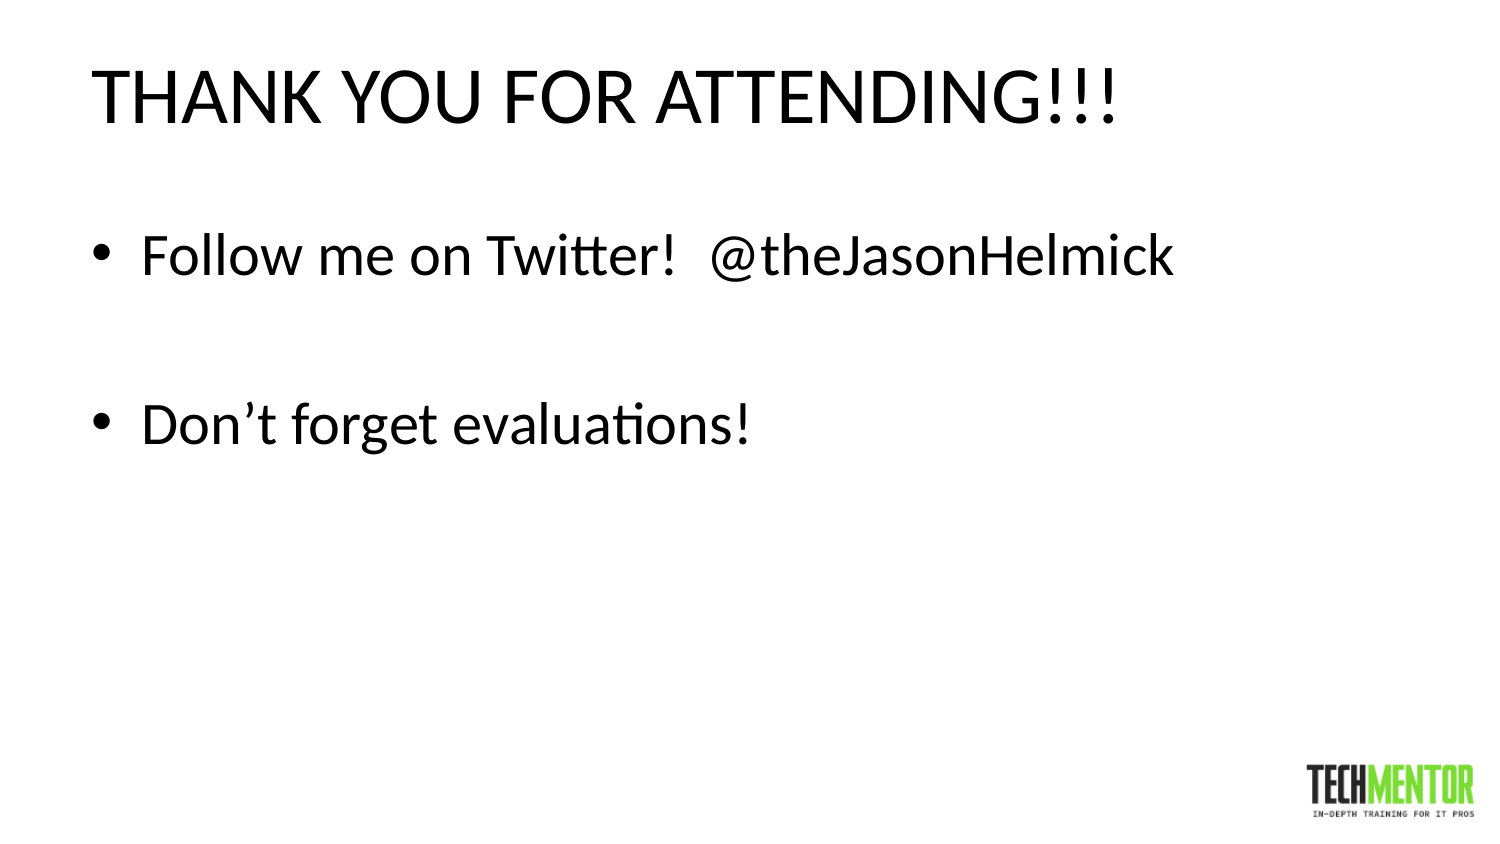

# THANK YOU FOR ATTENDING!!!
Follow me on Twitter!  @theJasonHelmick

Don’t forget evaluations!